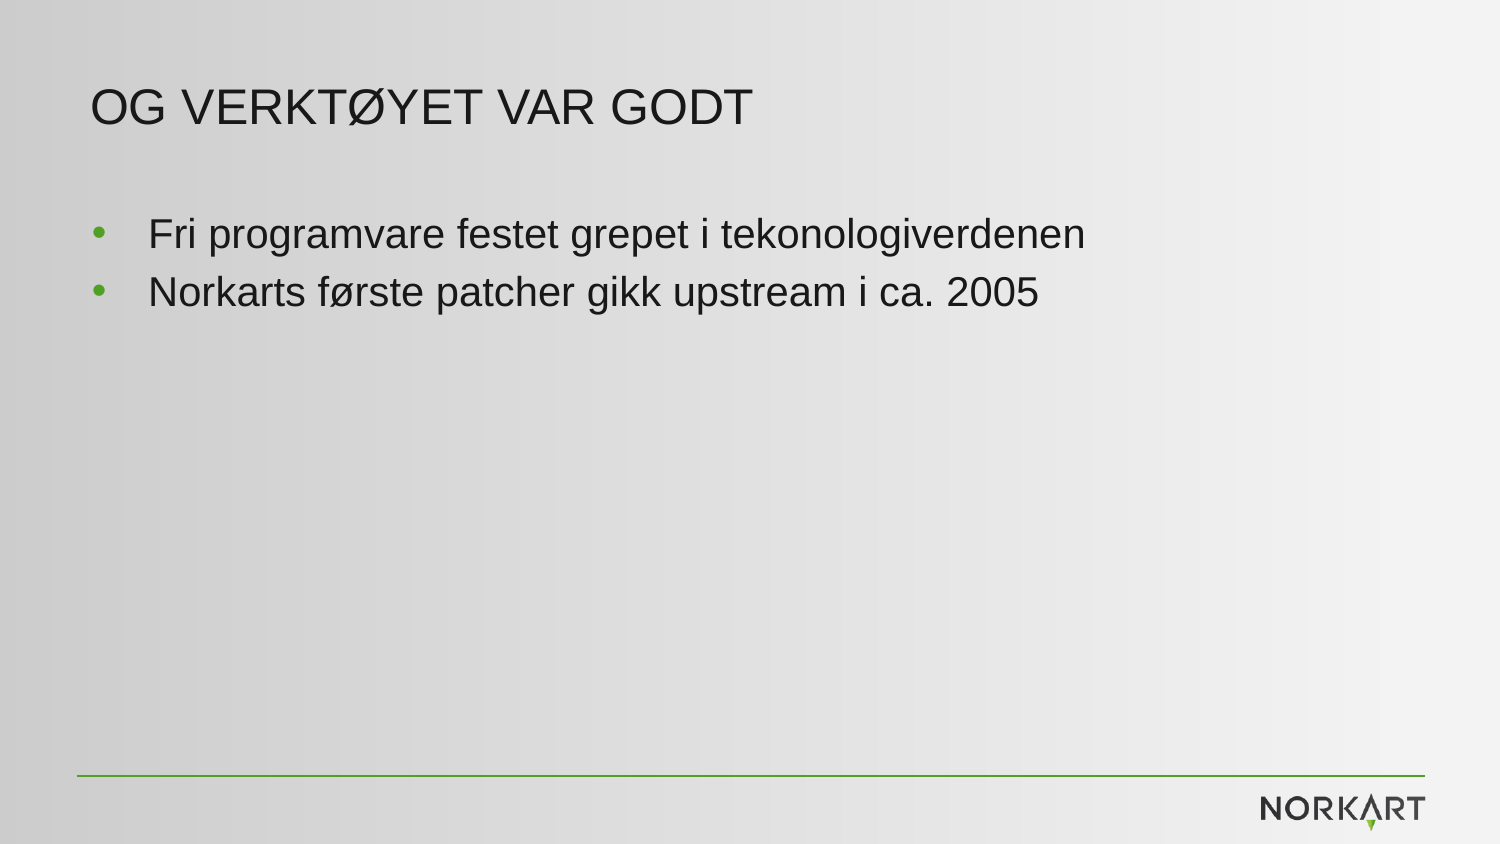

# Og verktøyet var godt
Fri programvare festet grepet i tekonologiverdenen
Norkarts første patcher gikk upstream i ca. 2005